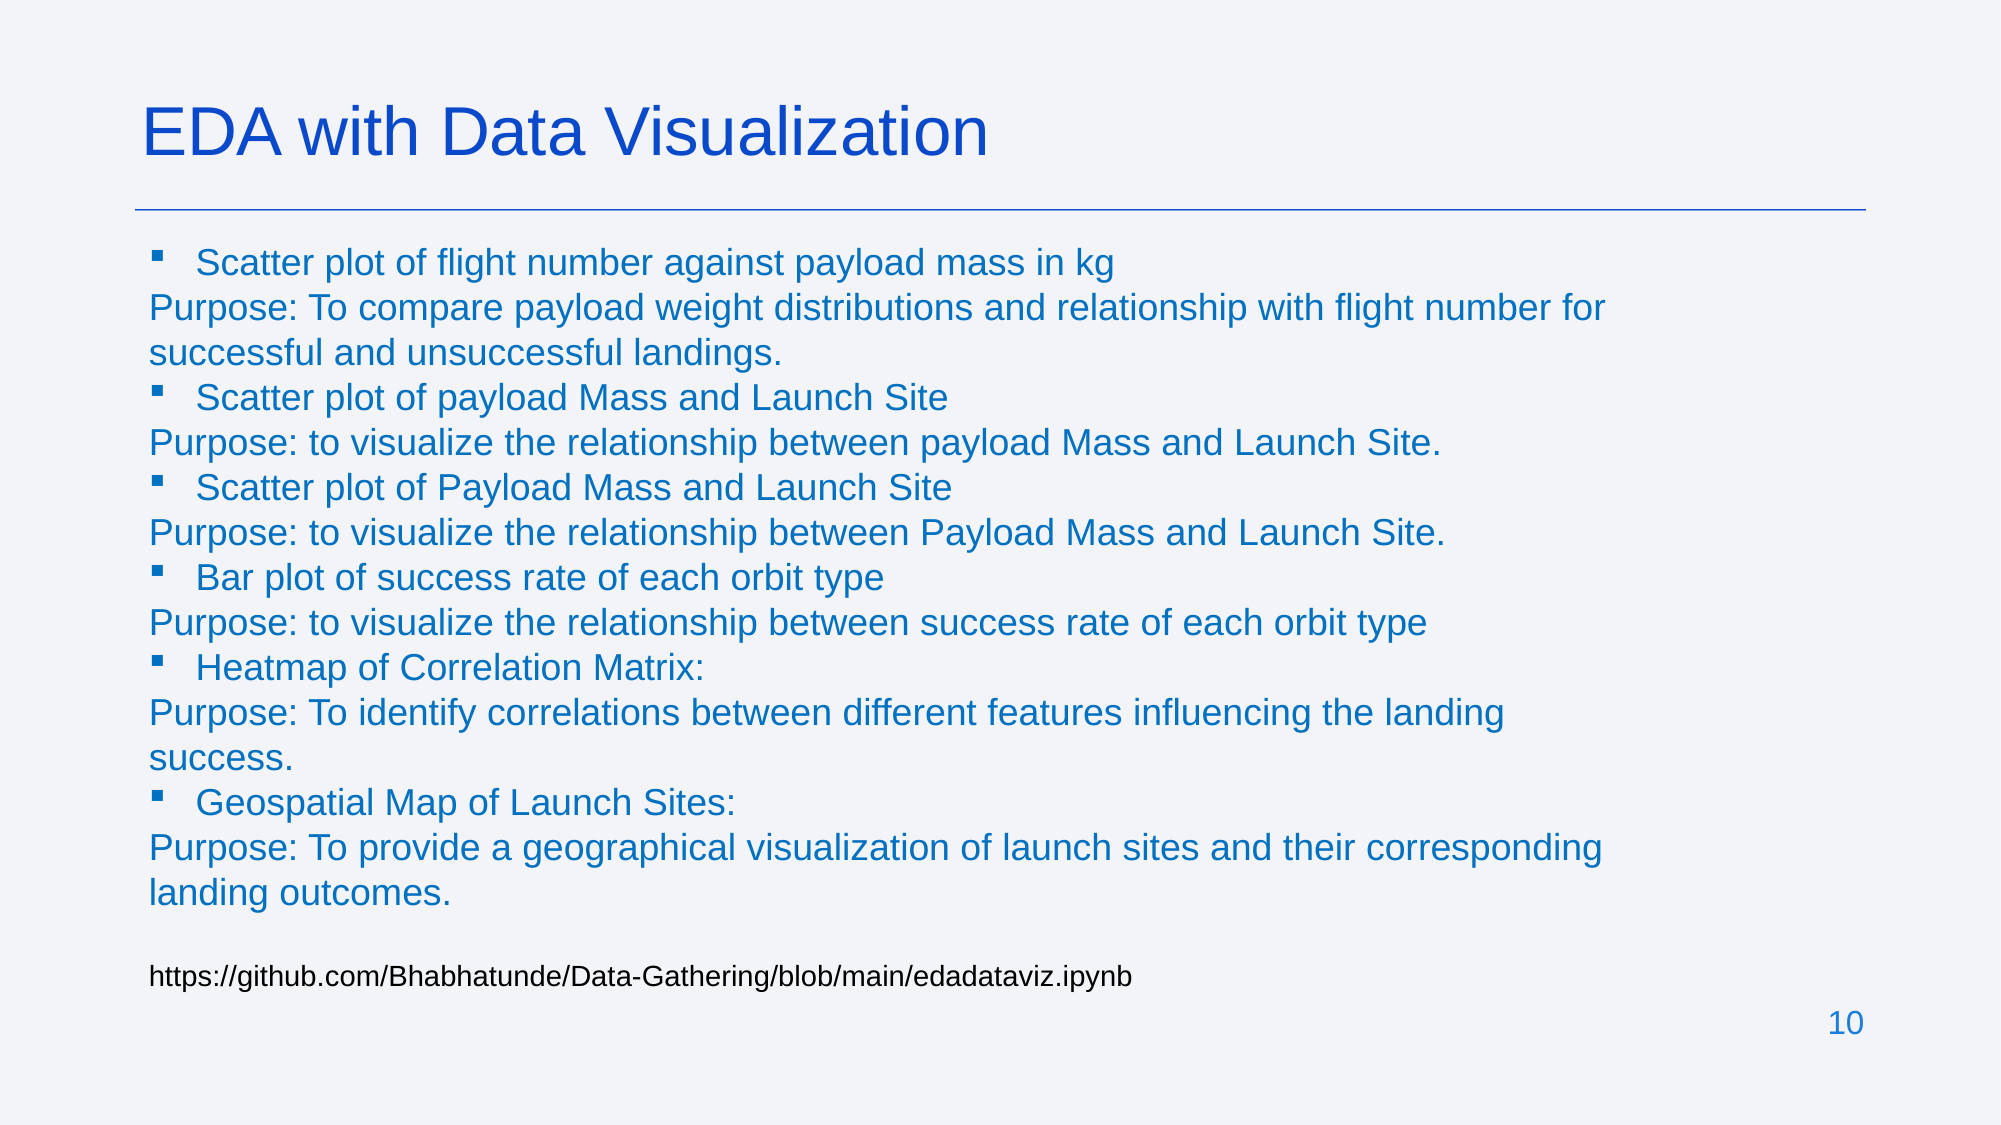

EDA with Data Visualization
Scatter plot of flight number against payload mass in kg
Purpose: To compare payload weight distributions and relationship with flight number for successful and unsuccessful landings.
Scatter plot of payload Mass and Launch Site
Purpose: to visualize the relationship between payload Mass and Launch Site.
Scatter plot of Payload Mass and Launch Site
Purpose: to visualize the relationship between Payload Mass and Launch Site.
Bar plot of success rate of each orbit type
Purpose: to visualize the relationship between success rate of each orbit type
Heatmap of Correlation Matrix:
Purpose: To identify correlations between different features influencing the landing success.
Geospatial Map of Launch Sites:
Purpose: To provide a geographical visualization of launch sites and their corresponding landing outcomes.

https://github.com/Bhabhatunde/Data-Gathering/blob/main/edadataviz.ipynb

10